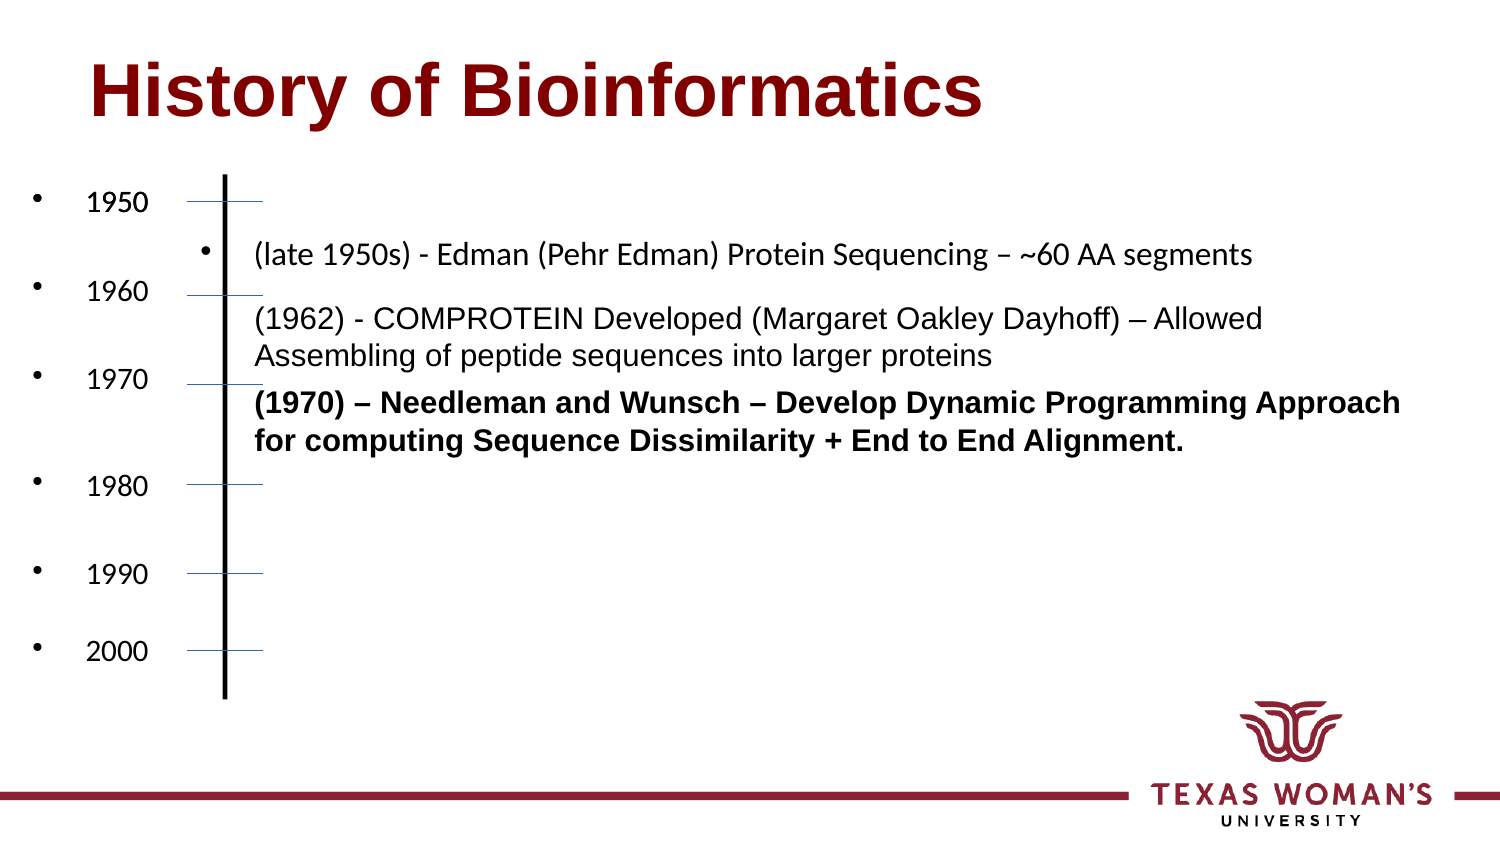

# History of Bioinformatics
1950
1950

(late 1950s) - Edman (Pehr Edman) Protein Sequencing – ~60 AA segments

1960
(1962) - COMPROTEIN Developed (Margaret Oakley Dayhoff) – Allowed Assembling of peptide sequences into larger proteins

1970
(1970) – Needleman and Wunsch – Develop Dynamic Programming Approach for computing Sequence Dissimilarity + End to End Alignment.

1980

1990

2000